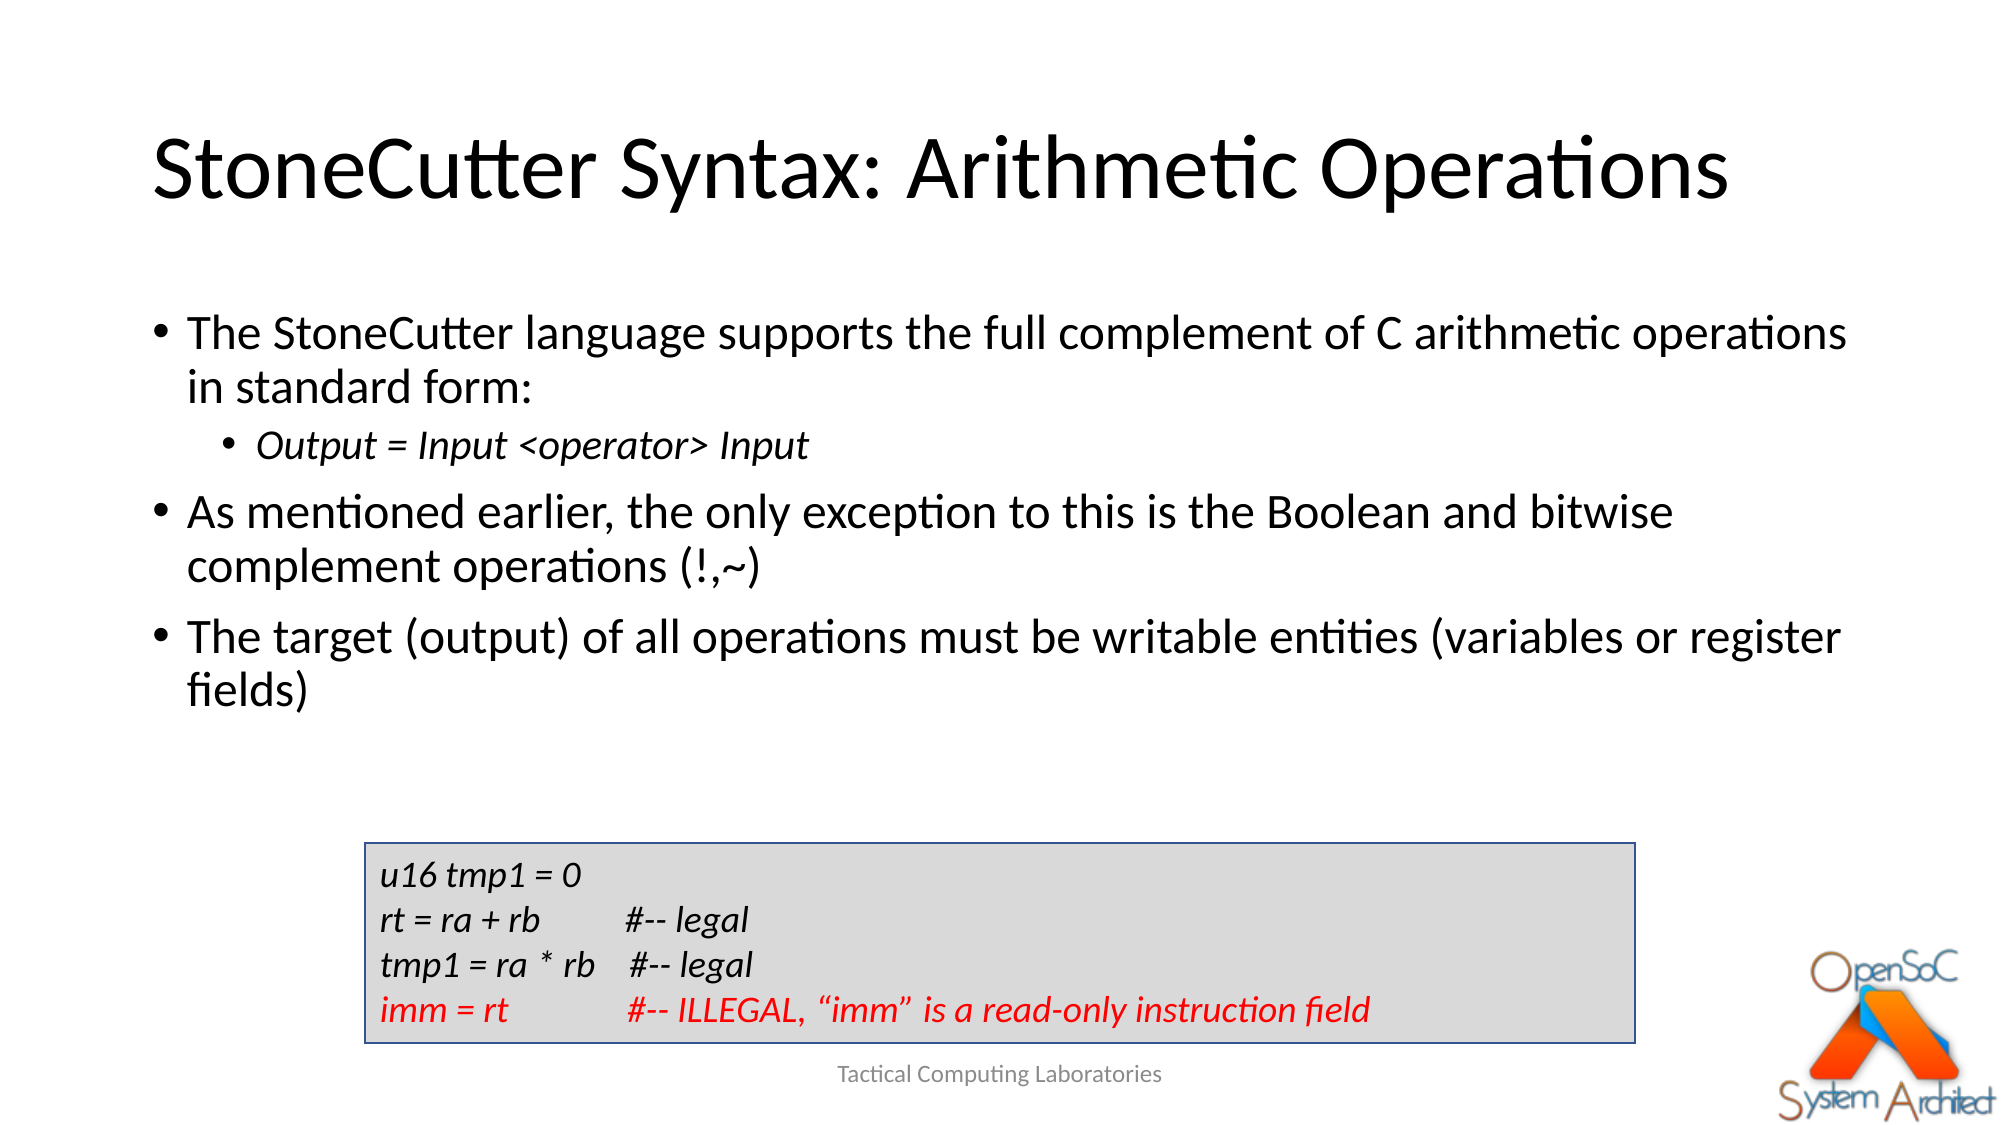

# StoneCutter Syntax: Arithmetic Operations
The StoneCutter language supports the full complement of C arithmetic operations in standard form:
Output = Input <operator> Input
As mentioned earlier, the only exception to this is the Boolean and bitwise complement operations (!,~)
The target (output) of all operations must be writable entities (variables or register fields)

u16 tmp1 = 0
rt = ra + rb          #-- legal
tmp1 = ra * rb    #-- legal
imm = rt              #-- ILLEGAL, “imm” is a read-only instruction field

Tactical Computing Laboratories